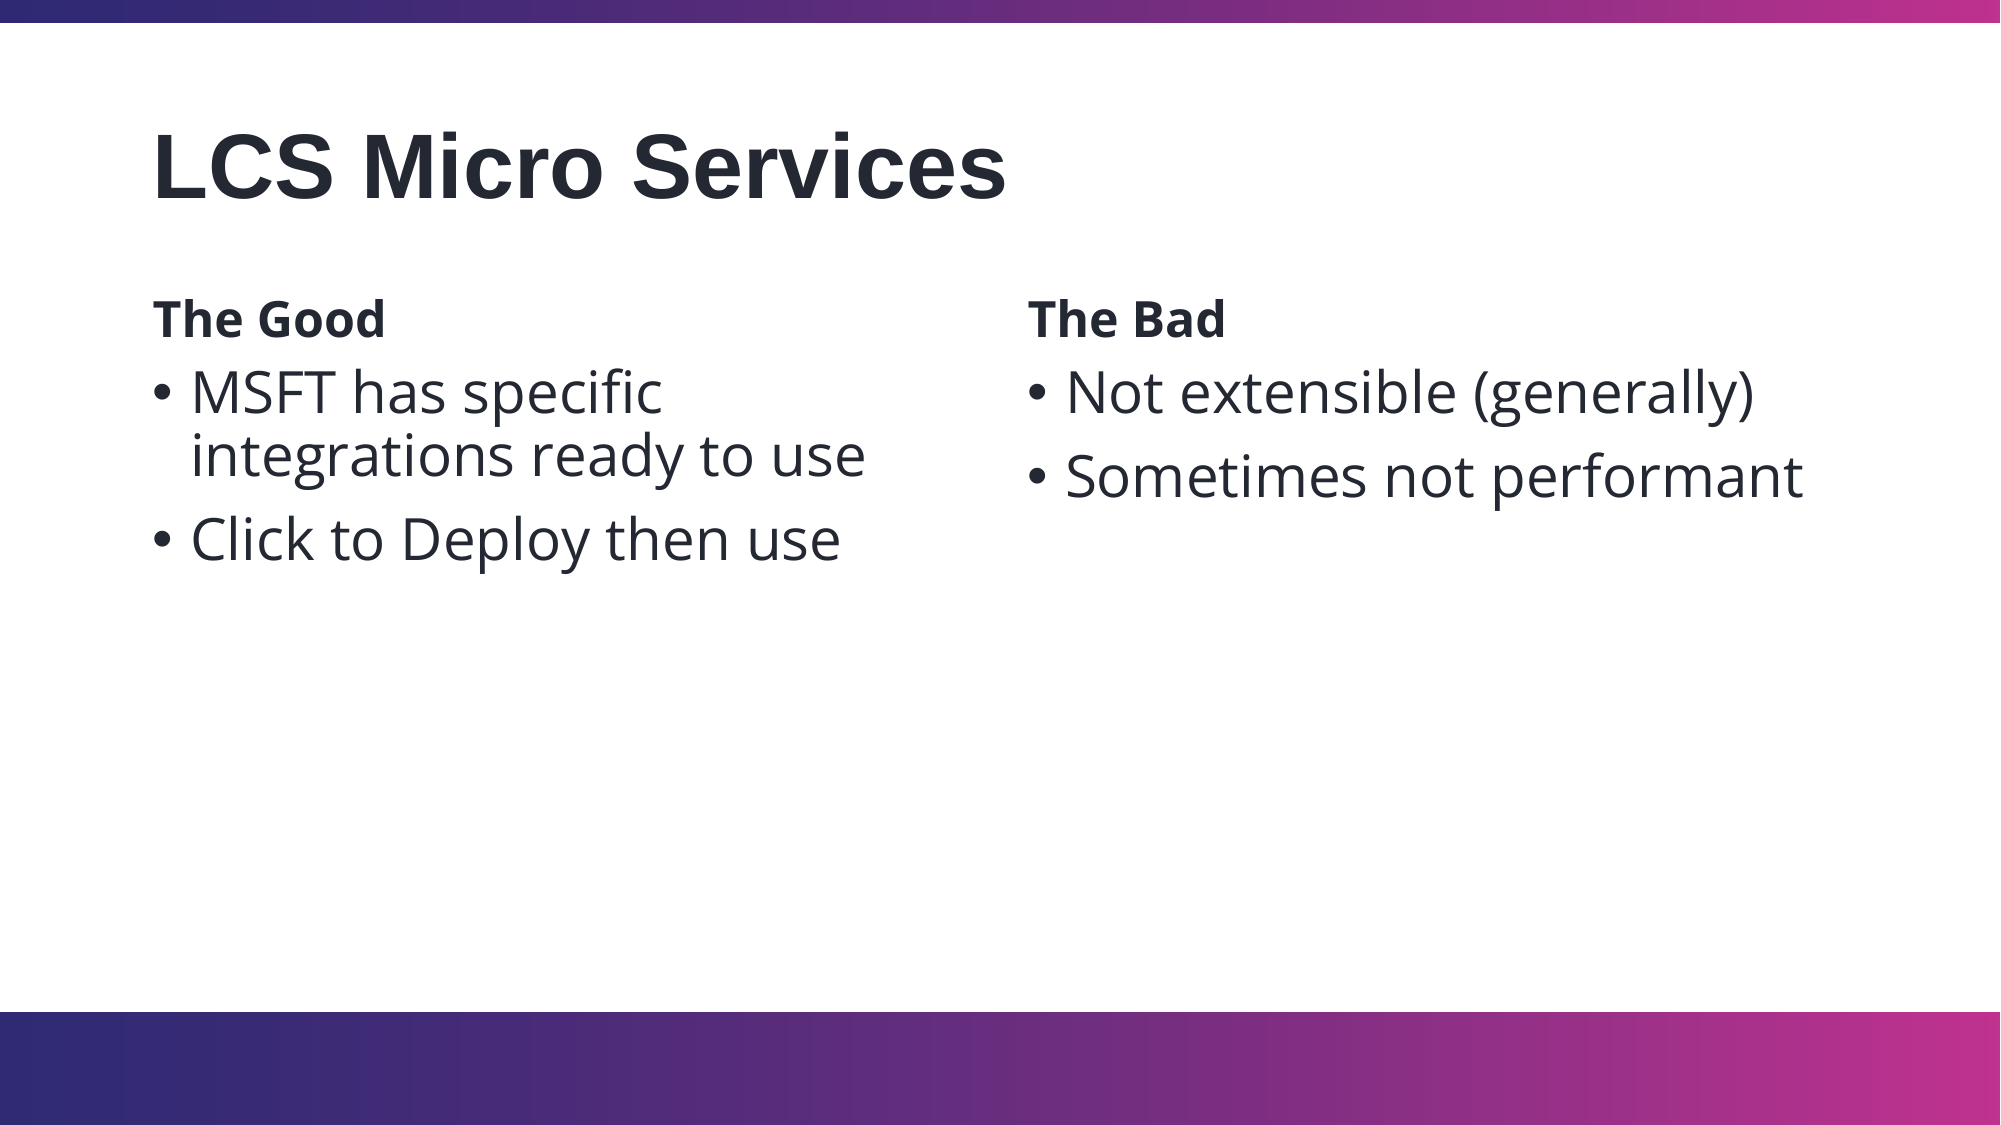

# LCS Micro Services
The Good
The Bad
MSFT has specific integrations ready to use
Click to Deploy then use

Not extensible (generally)
Sometimes not performant